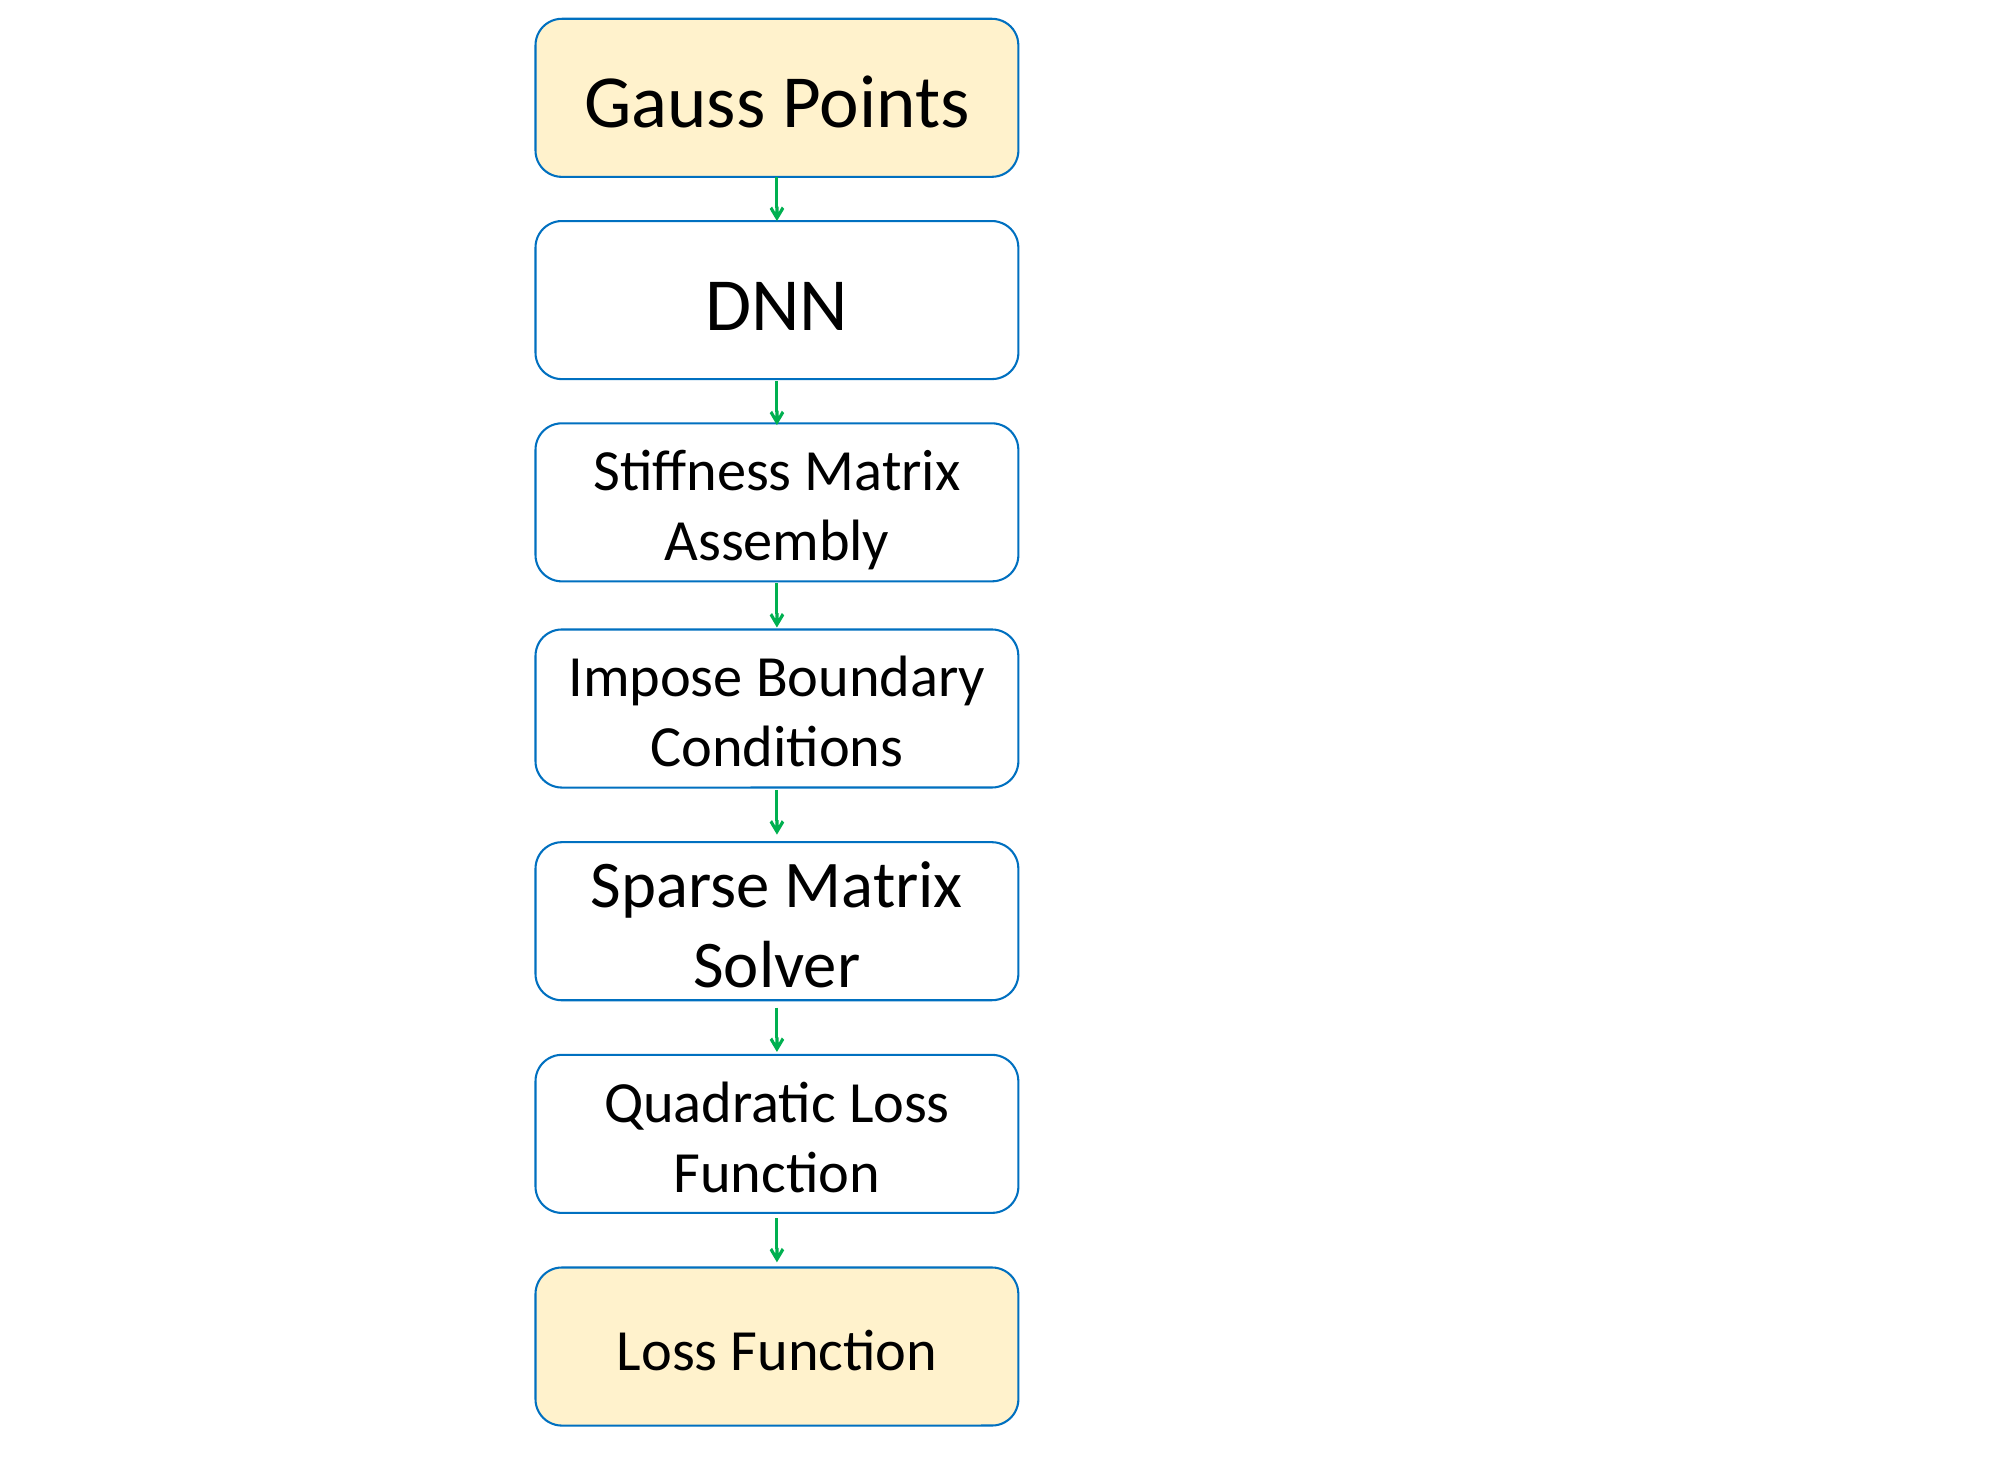

Gauss Points
DNN
Stiffness Matrix Assembly
Impose Boundary Conditions
Sparse Matrix Solver
Quadratic Loss Function
Loss Function